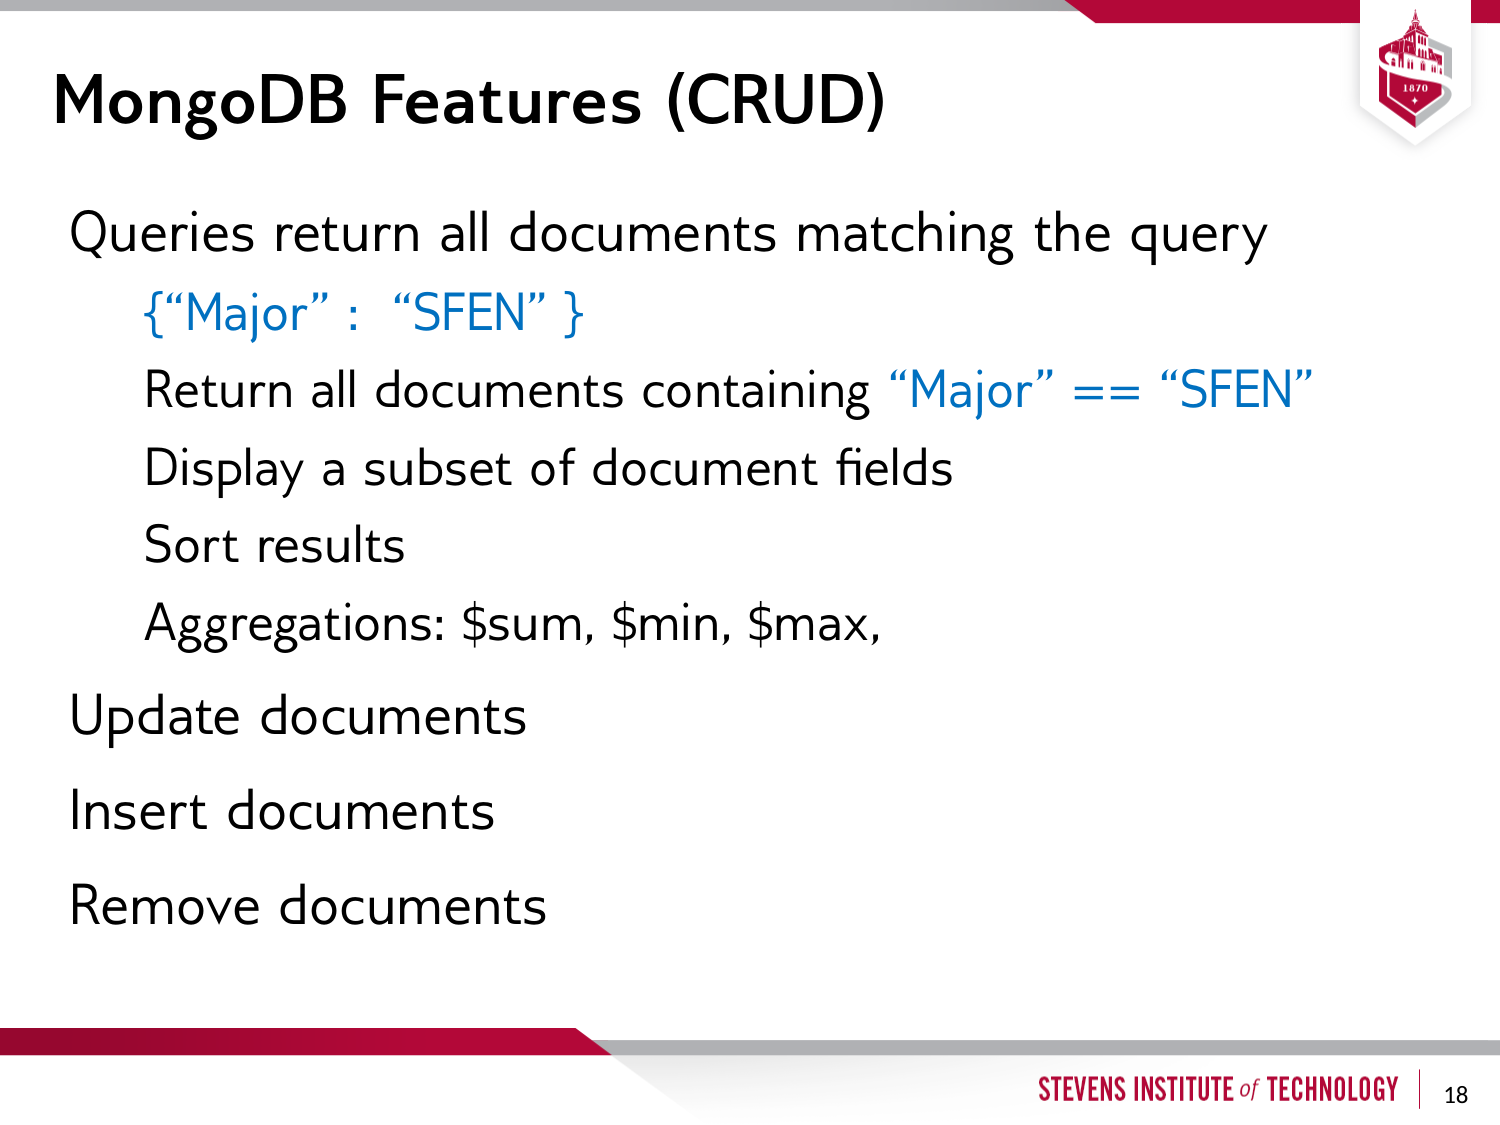

# MongoDB Features (CRUD)
Queries return all documents matching the query
{“Major” :  “SFEN” }
Return all documents containing “Major” == “SFEN”
Display a subset of document fields
Sort results
Aggregations: $sum, $min, $max,
Update documents
Insert documents
Remove documents

18